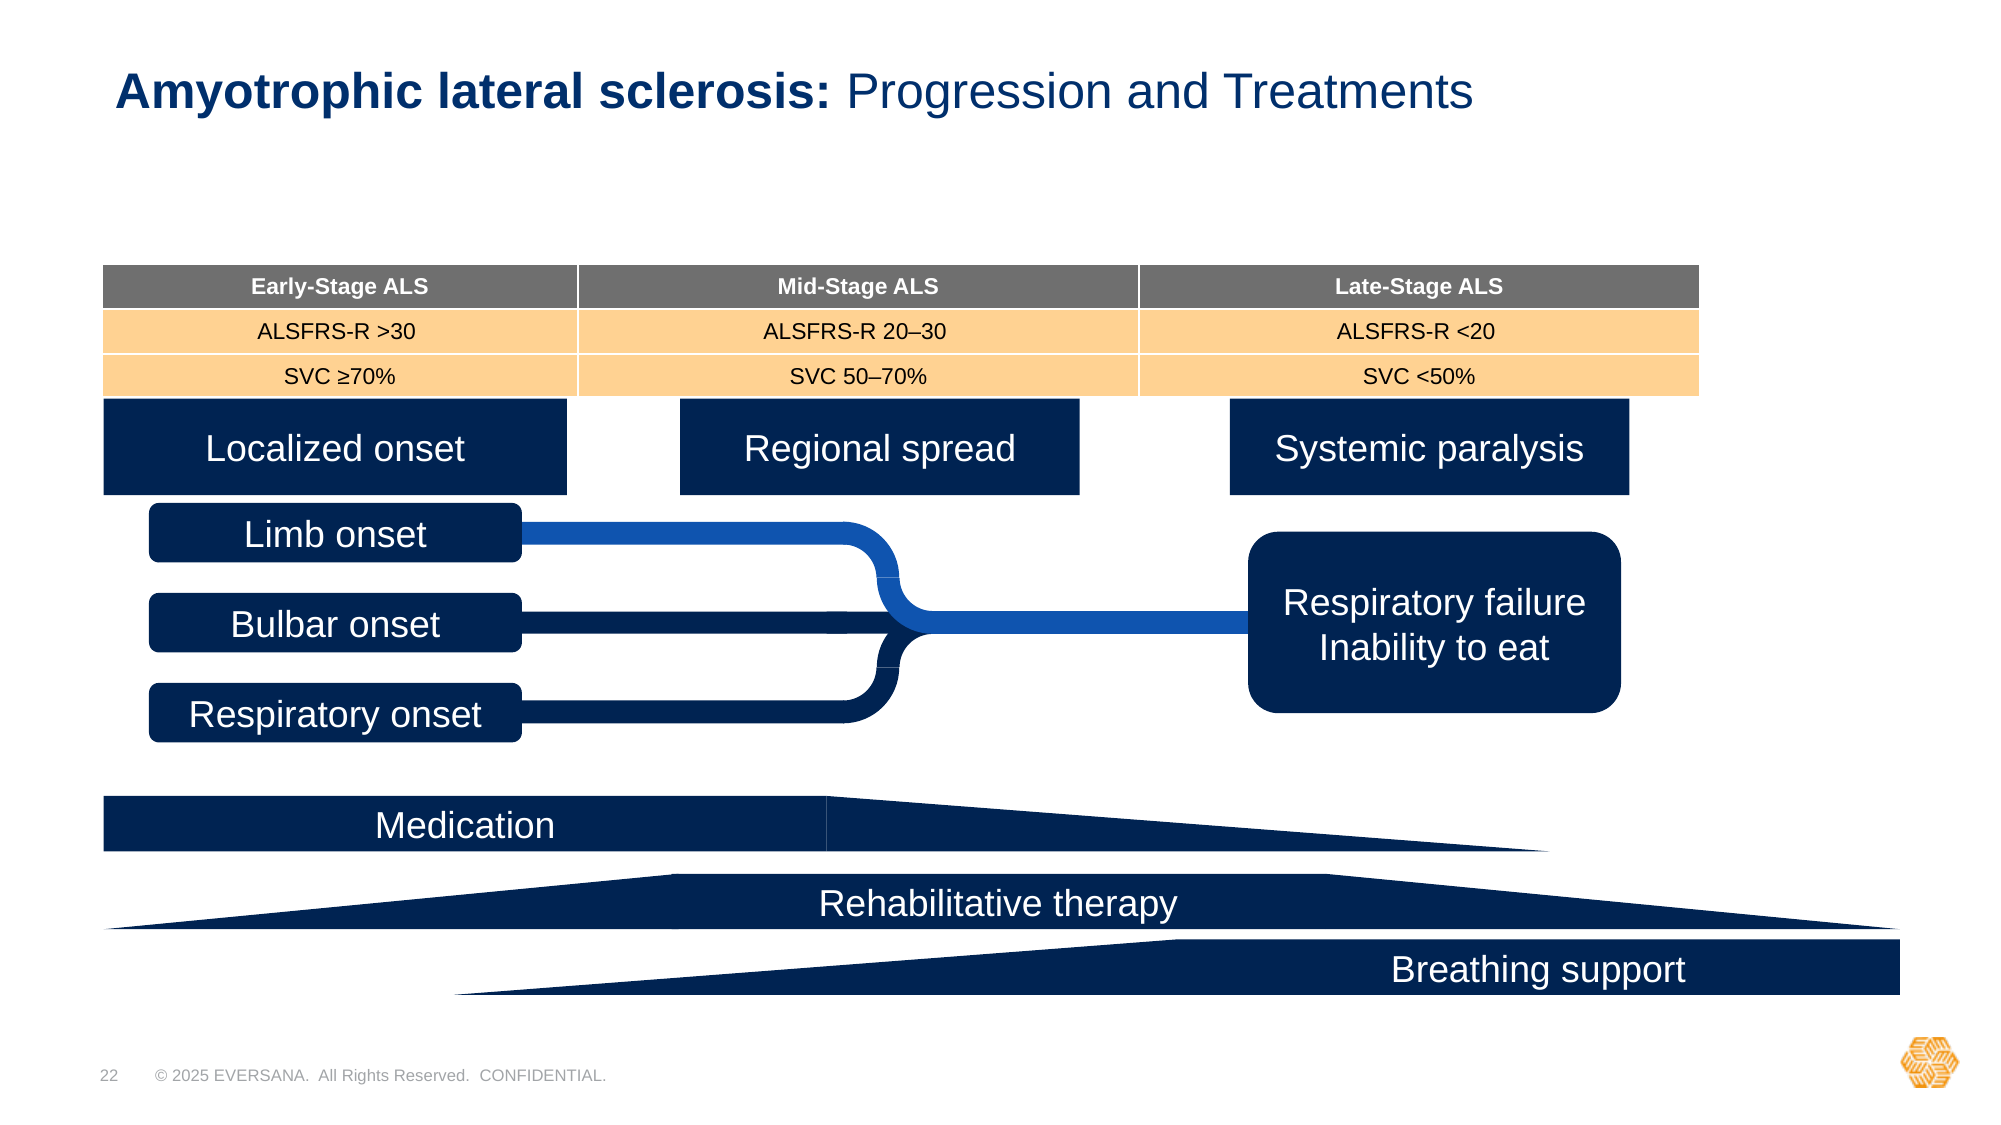

# Amyotrophic lateral sclerosis: Progression and Treatments

| Early-Stage ALS | Mid-Stage ALS | Late-Stage ALS |
| --- | --- | --- |
| ALSFRS-R >30 | ALSFRS-R 20–30 | ALSFRS-R <20 |
| SVC ≥70% | SVC 50–70% | SVC <50% |
Localized onset
Regional spread
Systemic paralysis
Limb onset

Respiratory failure
Inability to eat

Bulbar onset

Respiratory onset

Medication

Rehabilitative therapy

Breathing support